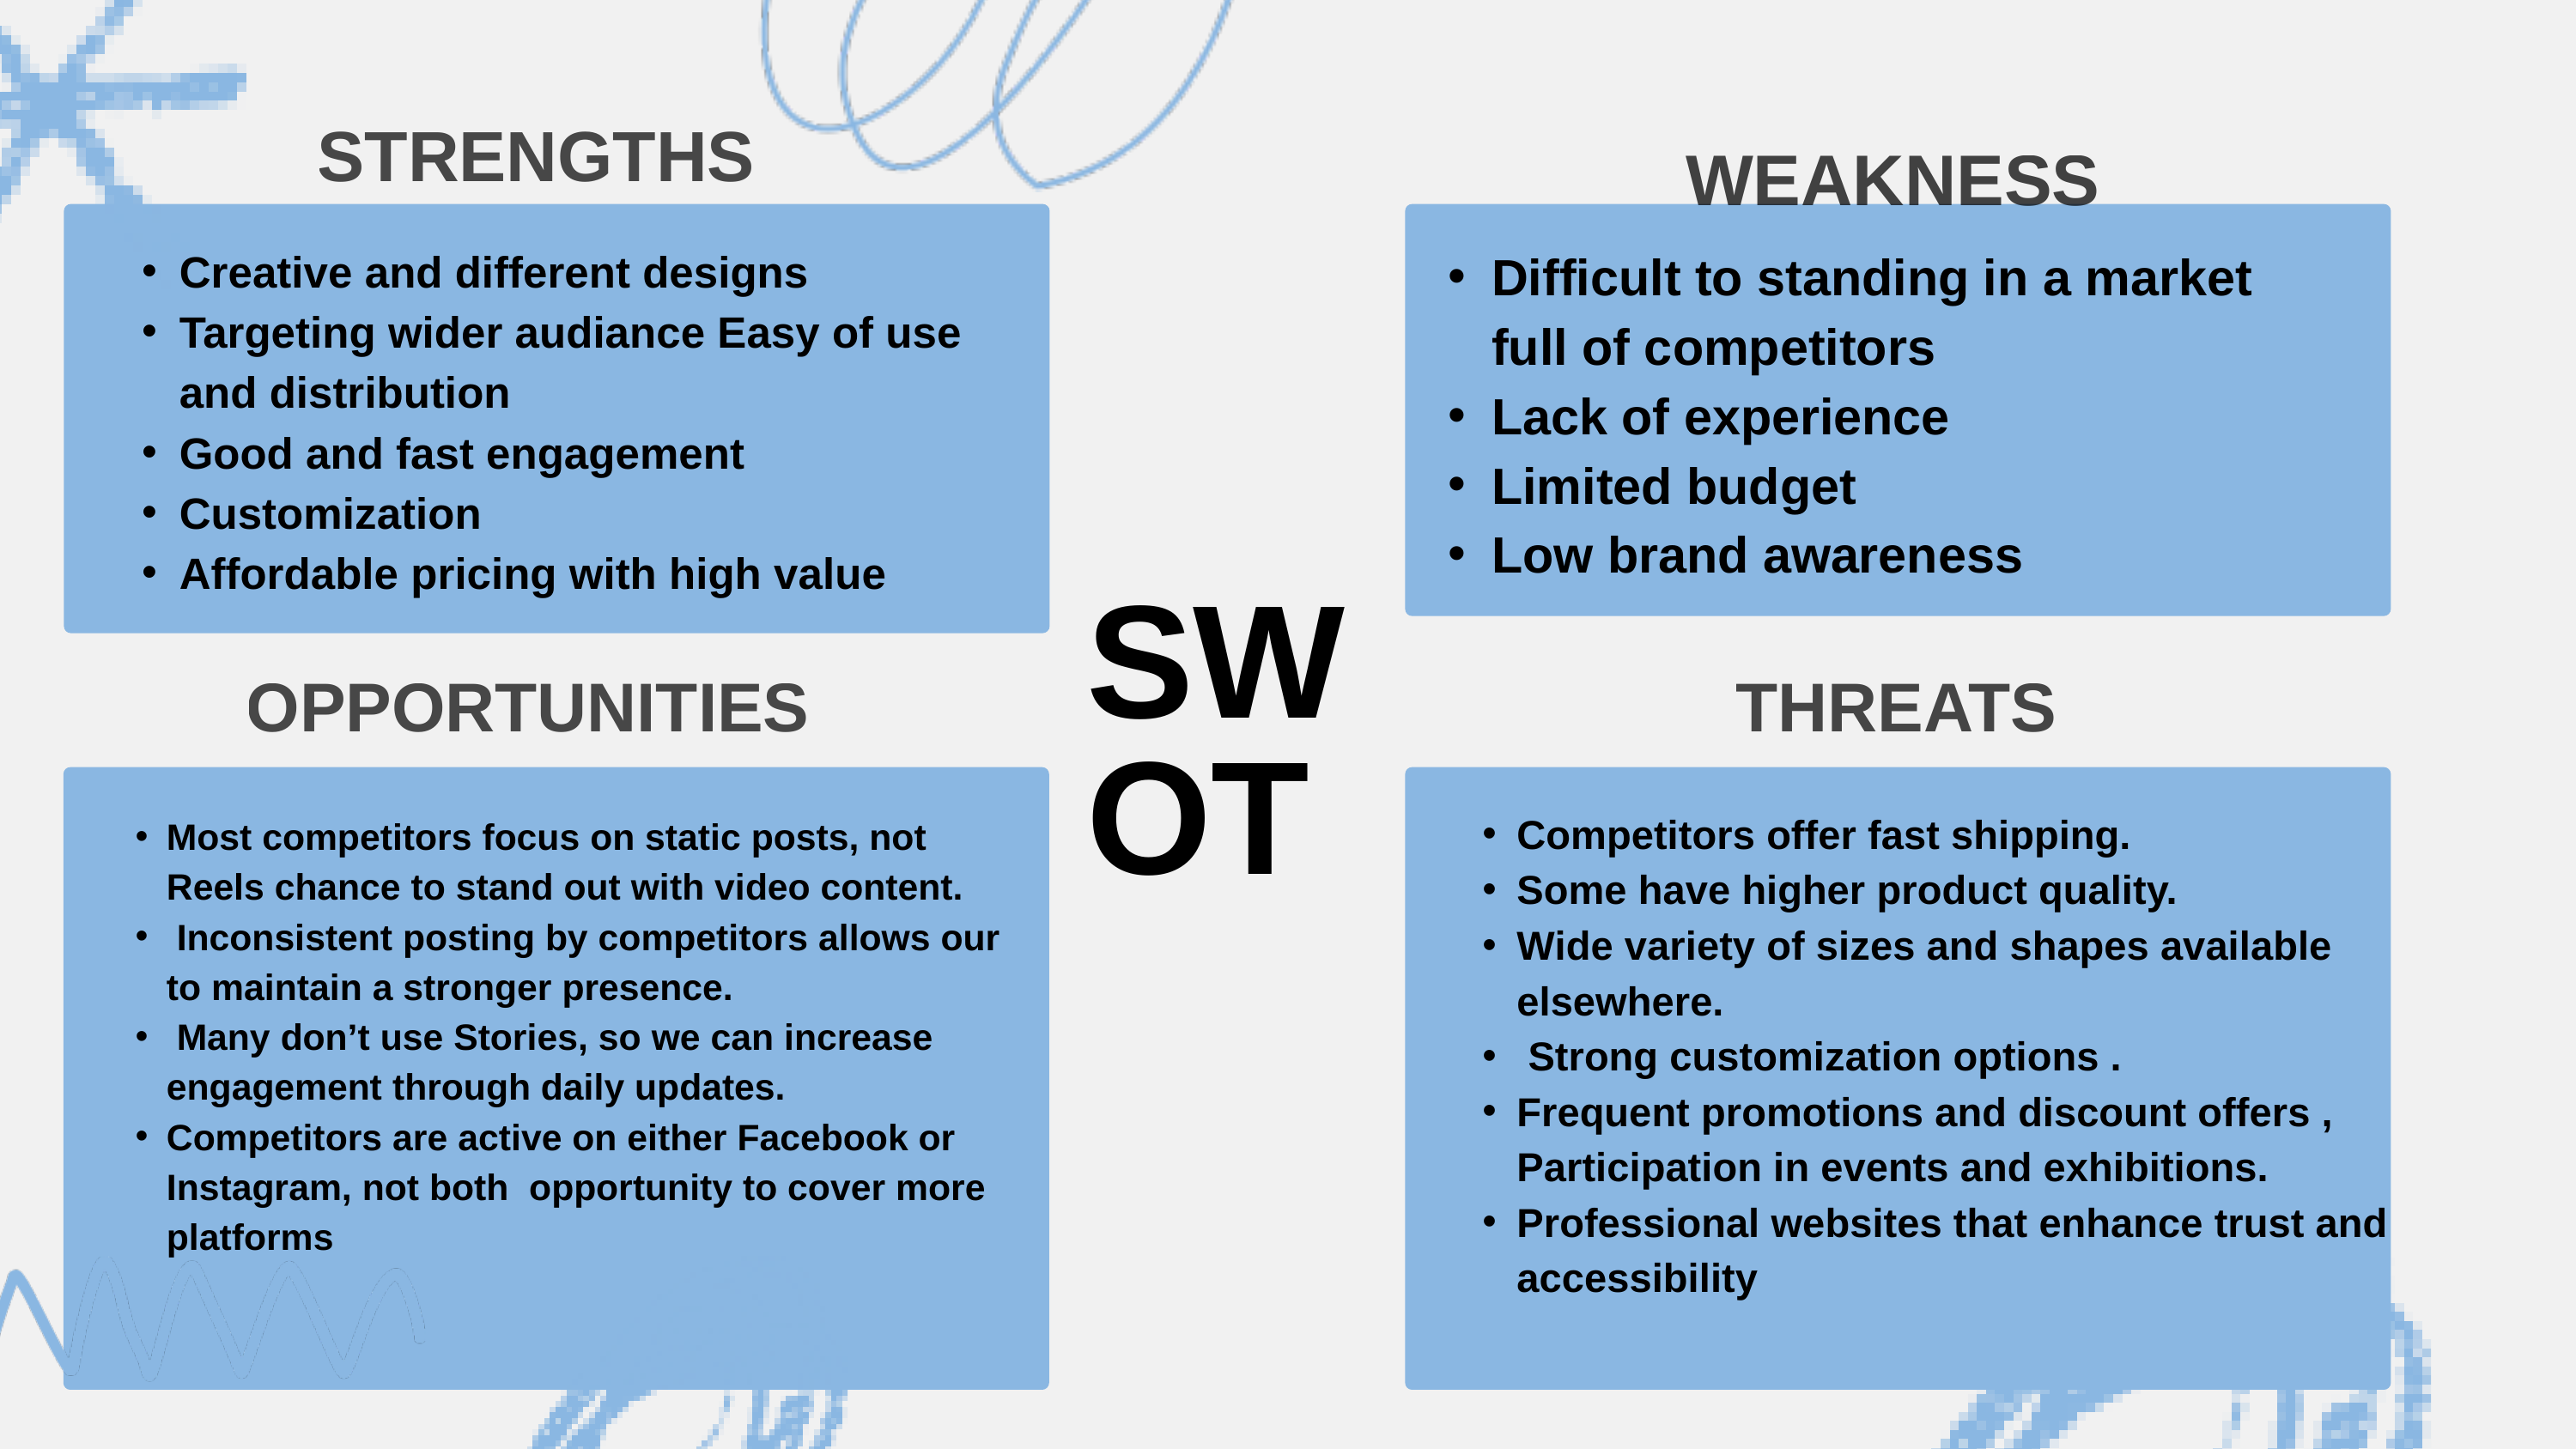

STRENGTHS
WEAKNESS

Creative and different designs
Targeting wider audiance Easy of use and distribution
Good and fast engagement
Customization
Affordable pricing with high value
Difficult to standing in a market full of competitors
Lack of experience
Limited budget
Low brand awareness
SWOT
OPPORTUNITIES
THREATS

Competitors offer fast shipping.
Some have higher product quality.
Wide variety of sizes and shapes available elsewhere.
 Strong customization options .
Frequent promotions and discount offers , Participation in events and exhibitions.
Professional websites that enhance trust and accessibility
Most competitors focus on static posts, not Reels chance to stand out with video content.
 Inconsistent posting by competitors allows our to maintain a stronger presence.
 Many don’t use Stories, so we can increase engagement through daily updates.
Competitors are active on either Facebook or Instagram, not both  opportunity to cover more platforms